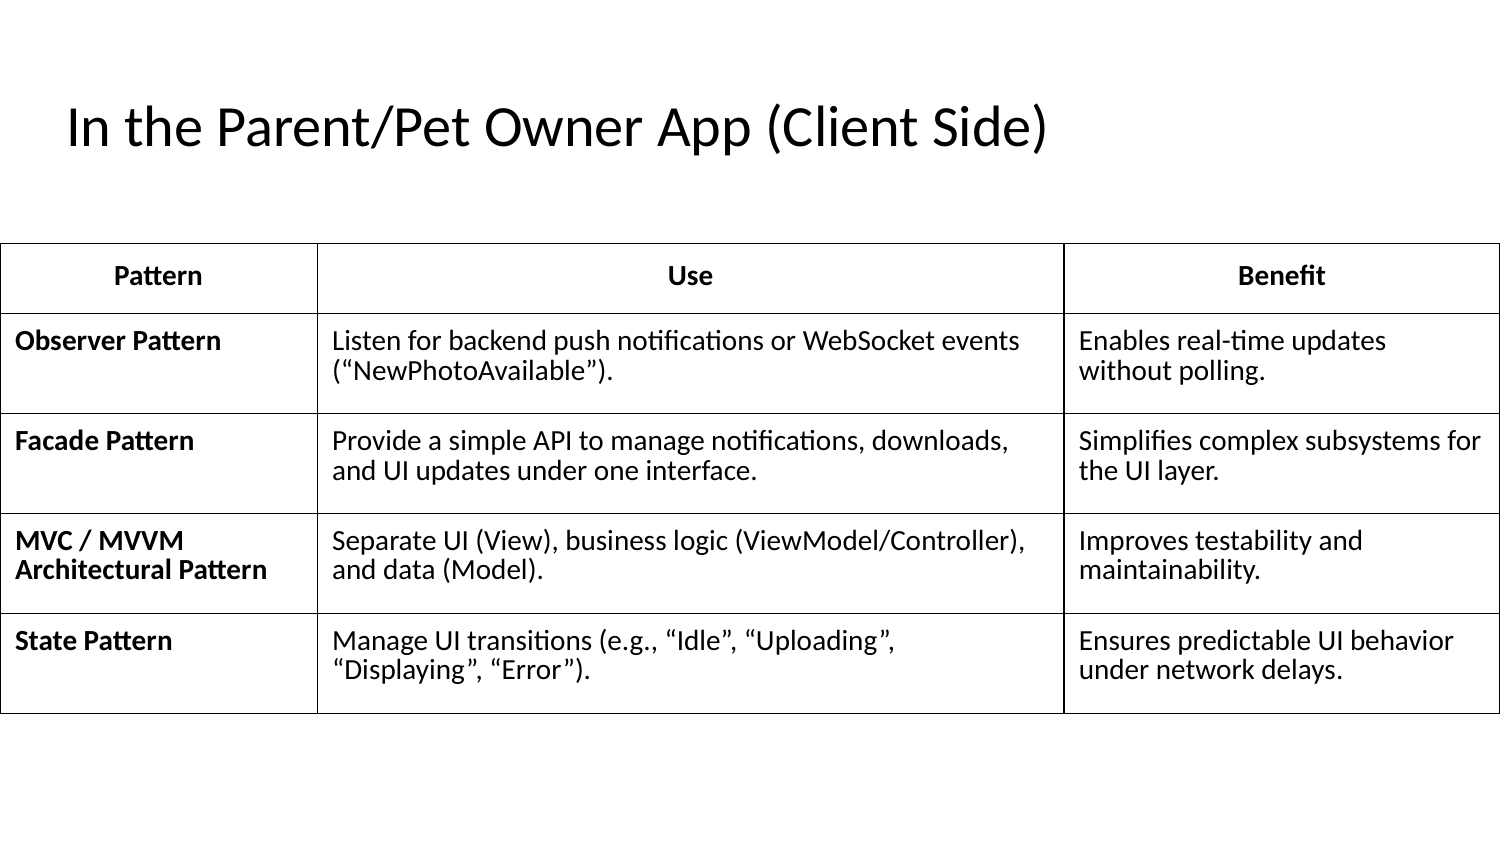

# In the Parent/Pet Owner App (Client Side)
| Pattern | Use | Benefit |
| --- | --- | --- |
| Observer Pattern | Listen for backend push notifications or WebSocket events (“NewPhotoAvailable”). | Enables real-time updates without polling. |
| Facade Pattern | Provide a simple API to manage notifications, downloads, and UI updates under one interface. | Simplifies complex subsystems for the UI layer. |
| MVC / MVVM Architectural Pattern | Separate UI (View), business logic (ViewModel/Controller), and data (Model). | Improves testability and maintainability. |
| State Pattern | Manage UI transitions (e.g., “Idle”, “Uploading”, “Displaying”, “Error”). | Ensures predictable UI behavior under network delays. |